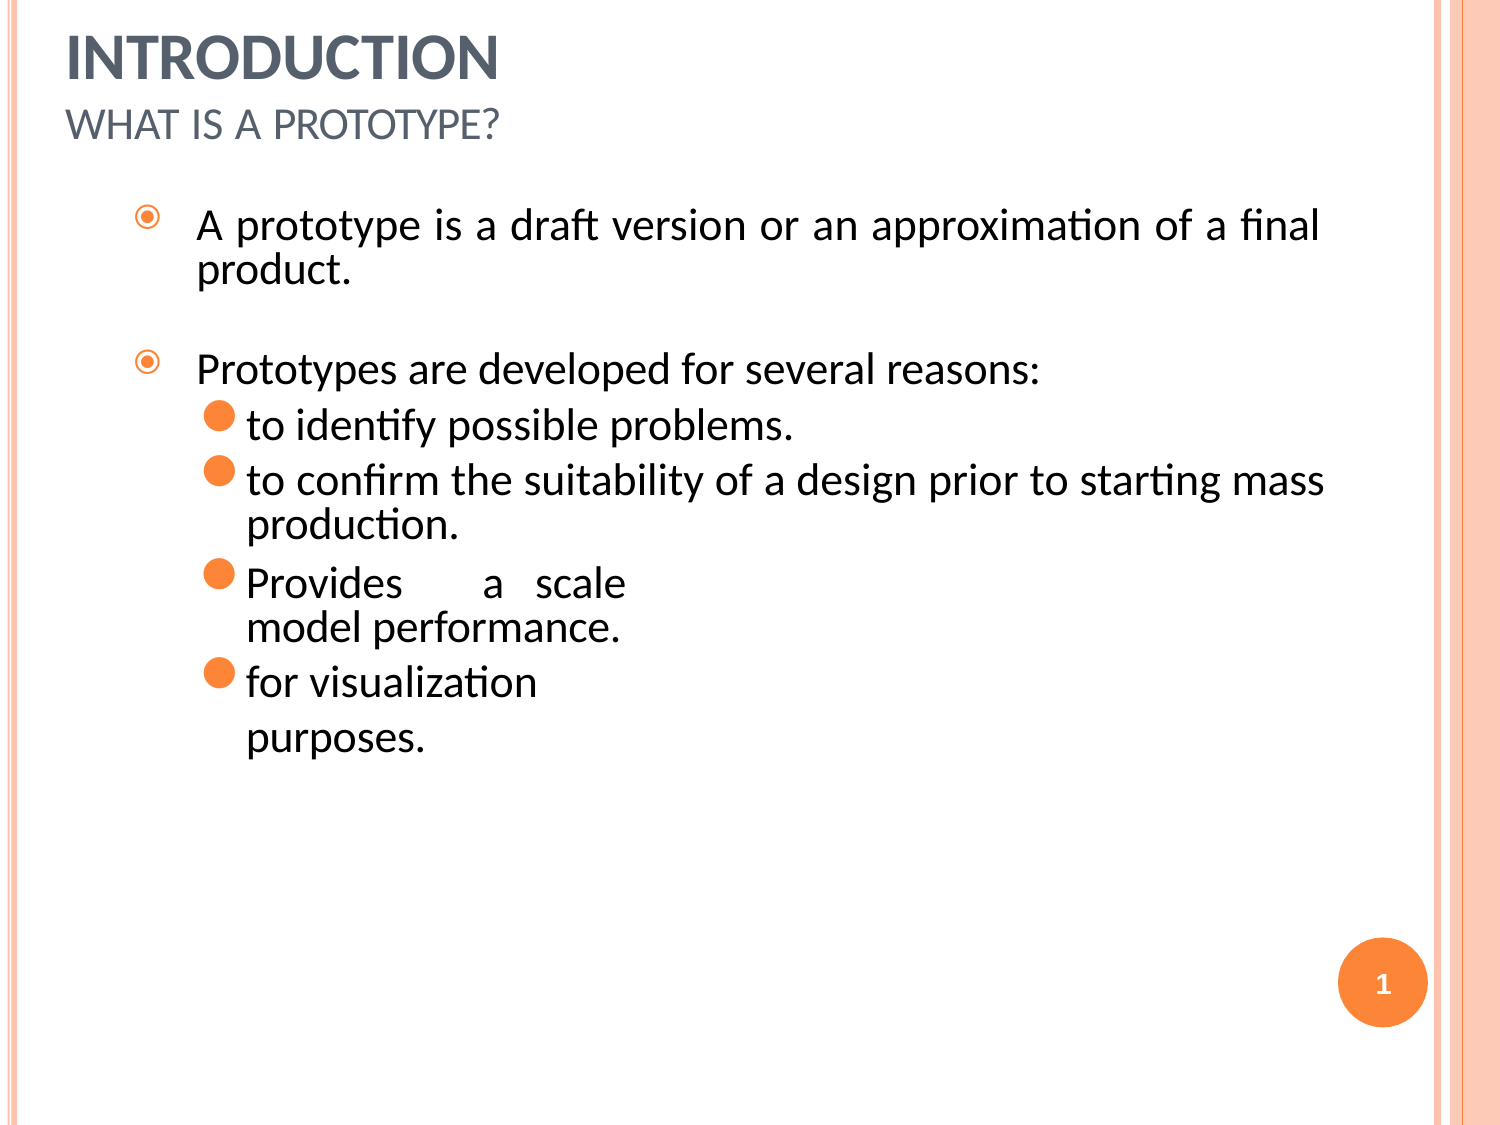

# Introduction
What is a Prototype?
A prototype is a draft version or an approximation of a final product.
Prototypes are developed for several reasons:
to identify possible problems.
to confirm the suitability of a design prior to starting mass production.
Provides	a	scale model performance.
for visualization purposes.
1